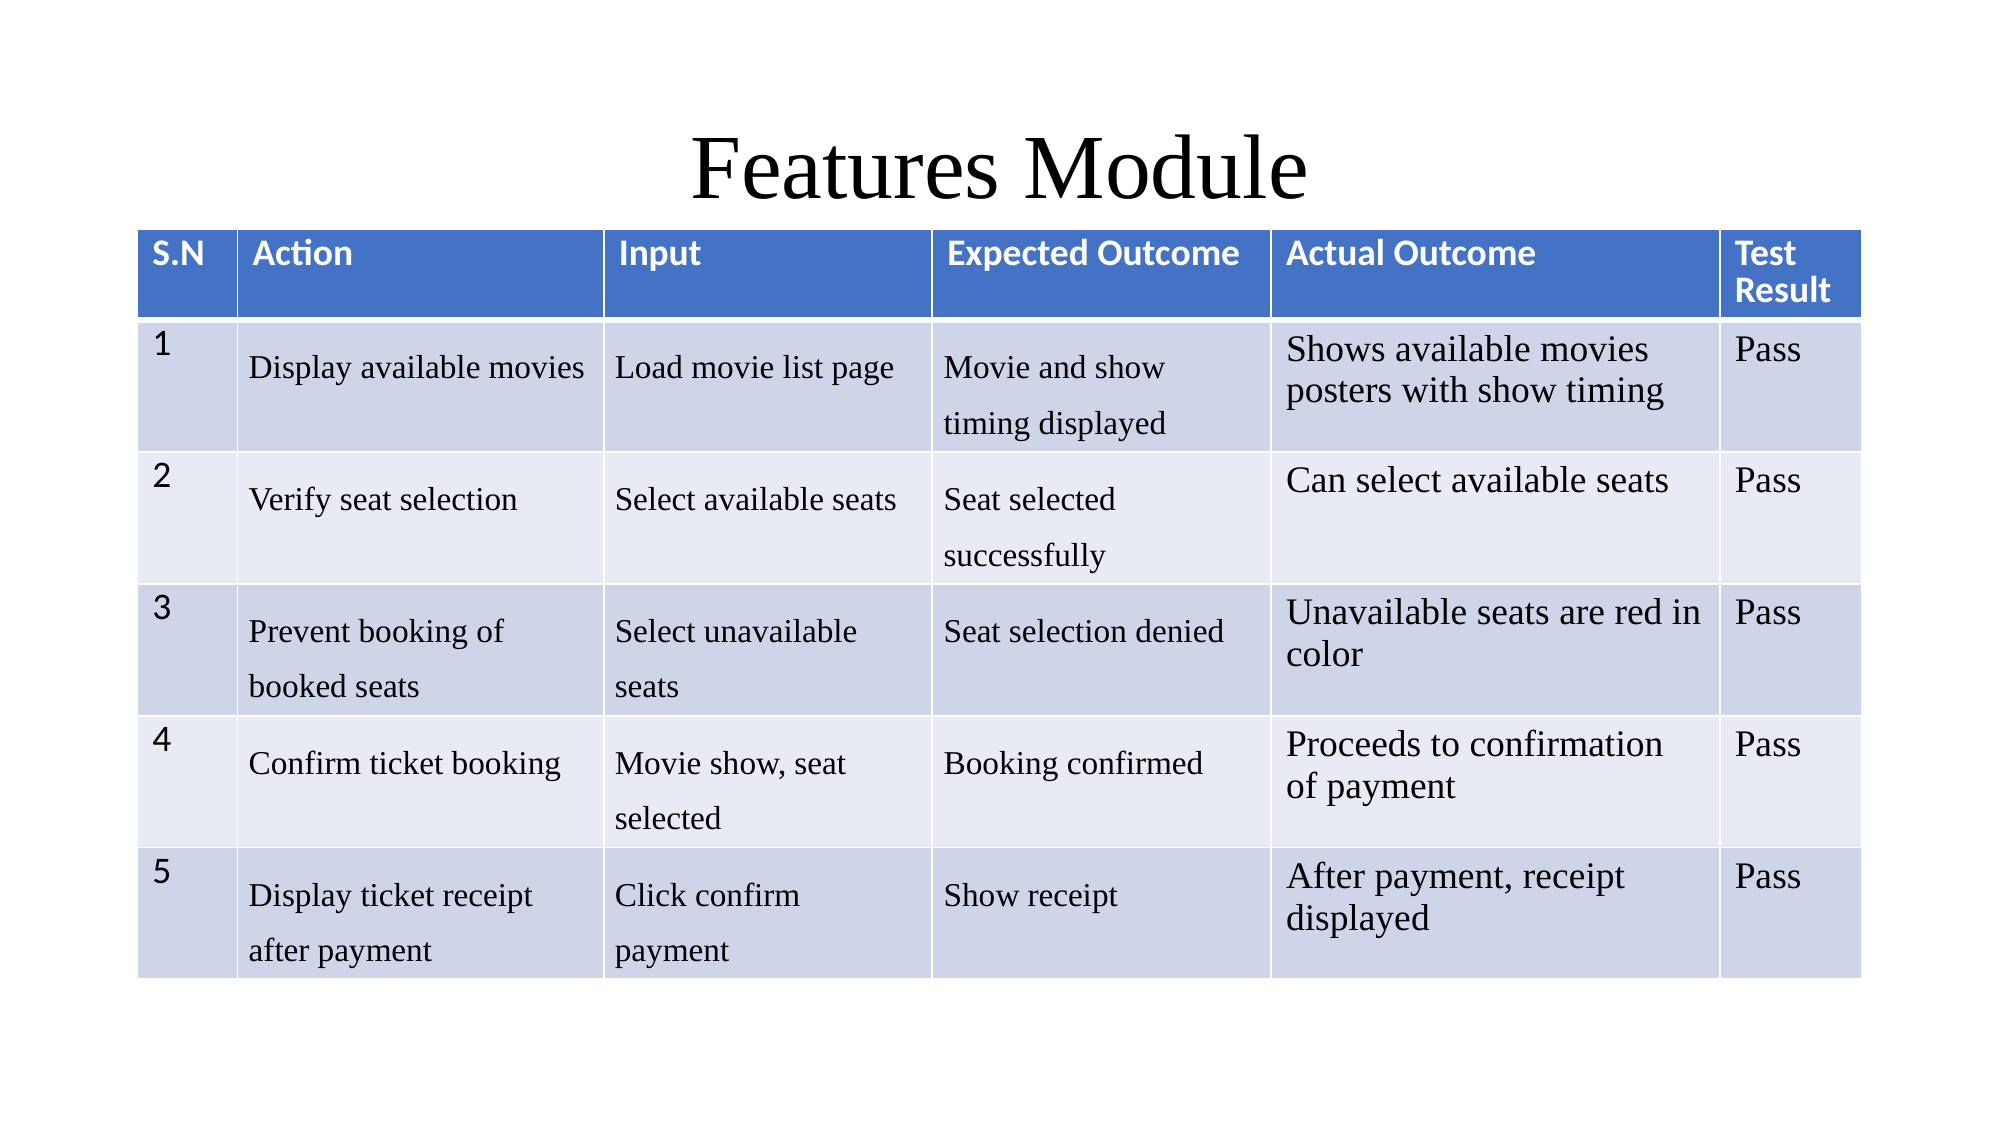

# Features Module
| S.N | Action | Input | Expected Outcome | Actual Outcome | Test Result |
| --- | --- | --- | --- | --- | --- |
| 1 | Display available movies | Load movie list page | Movie and show timing displayed | Shows available movies posters with show timing | Pass |
| 2 | Verify seat selection | Select available seats | Seat selected successfully | Can select available seats | Pass |
| 3 | Prevent booking of booked seats | Select unavailable seats | Seat selection denied | Unavailable seats are red in color | Pass |
| 4 | Confirm ticket booking | Movie show, seat selected | Booking confirmed | Proceeds to confirmation of payment | Pass |
| 5 | Display ticket receipt after payment | Click confirm payment | Show receipt | After payment, receipt displayed | Pass |
26